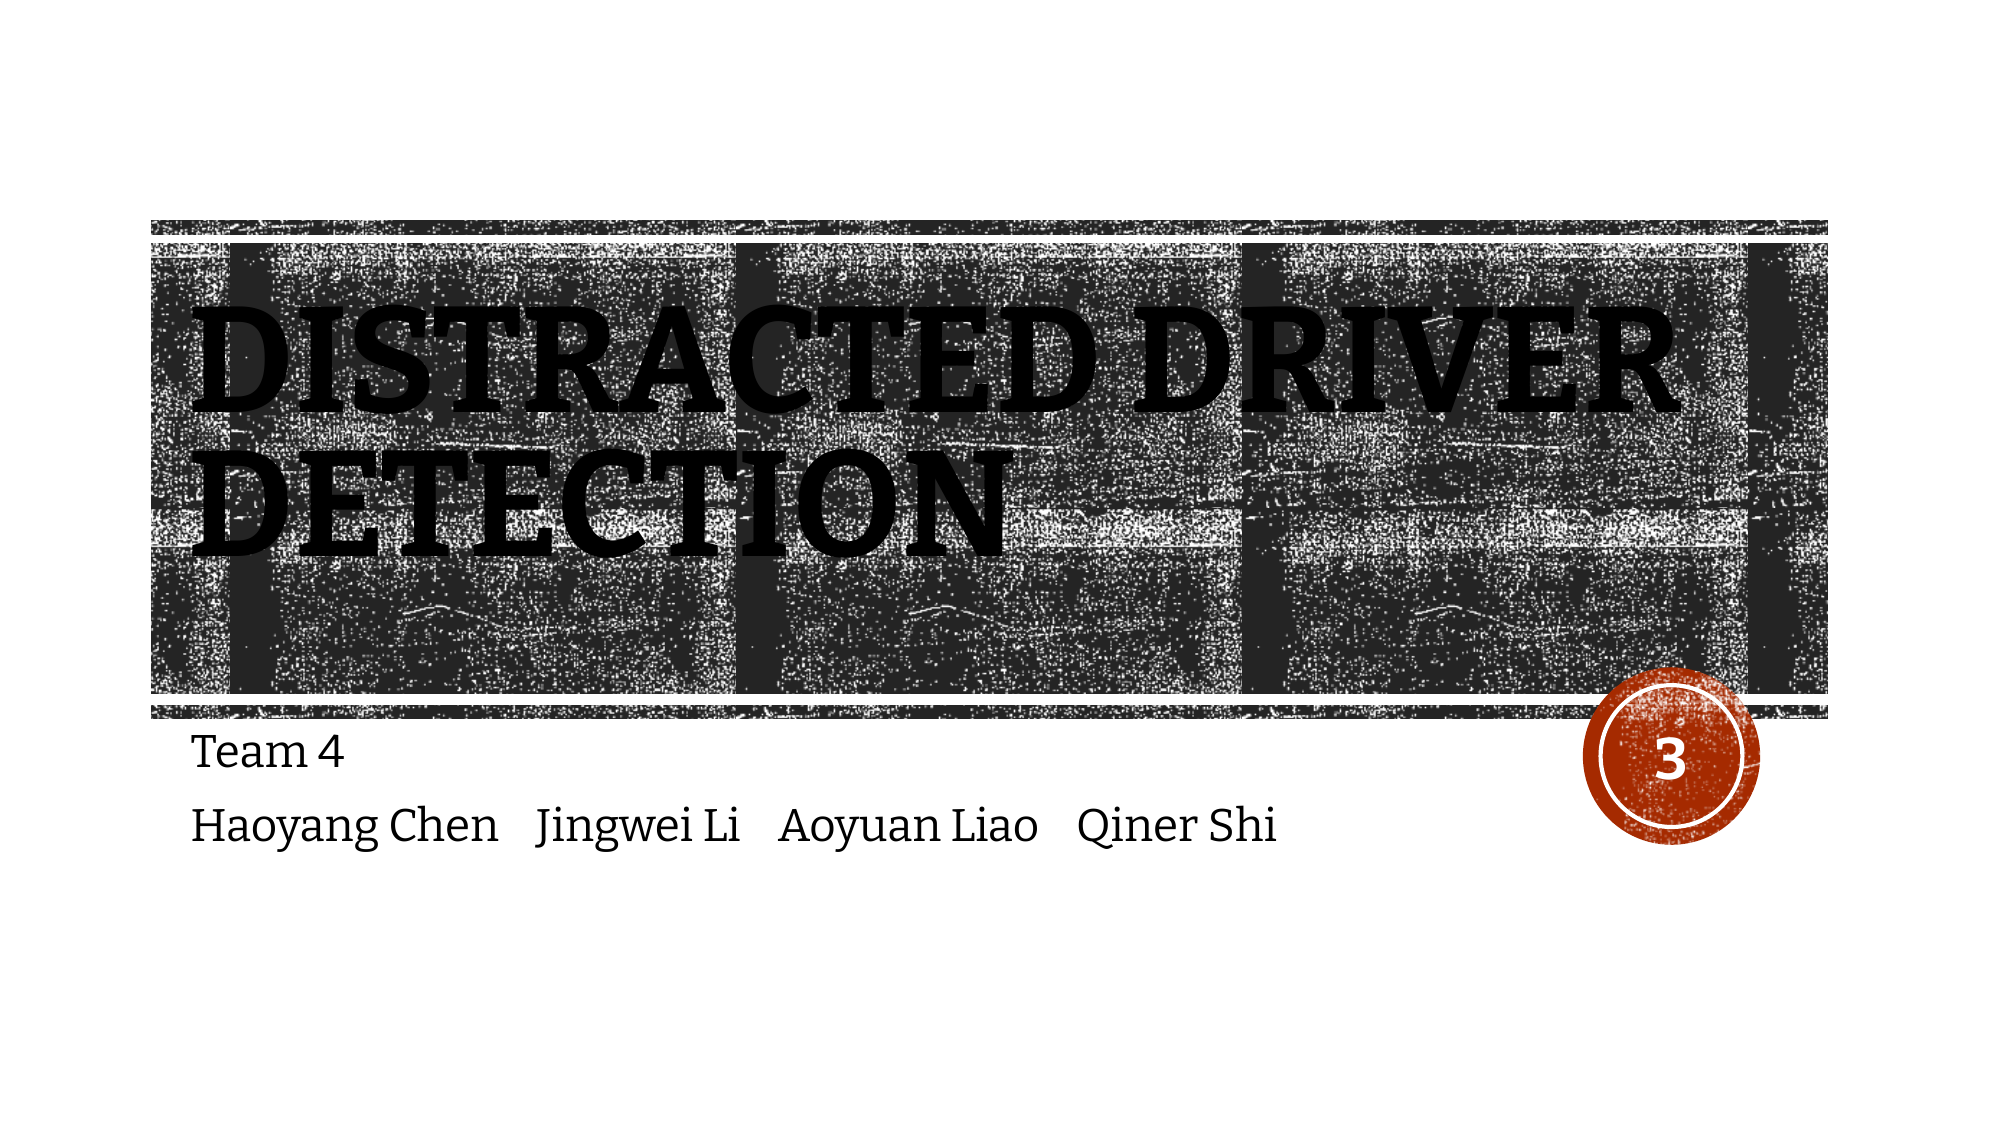

# Distracted Driver Detection
3
Team 4
Haoyang Chen    Jingwei Li    Aoyuan Liao    Qiner Shi